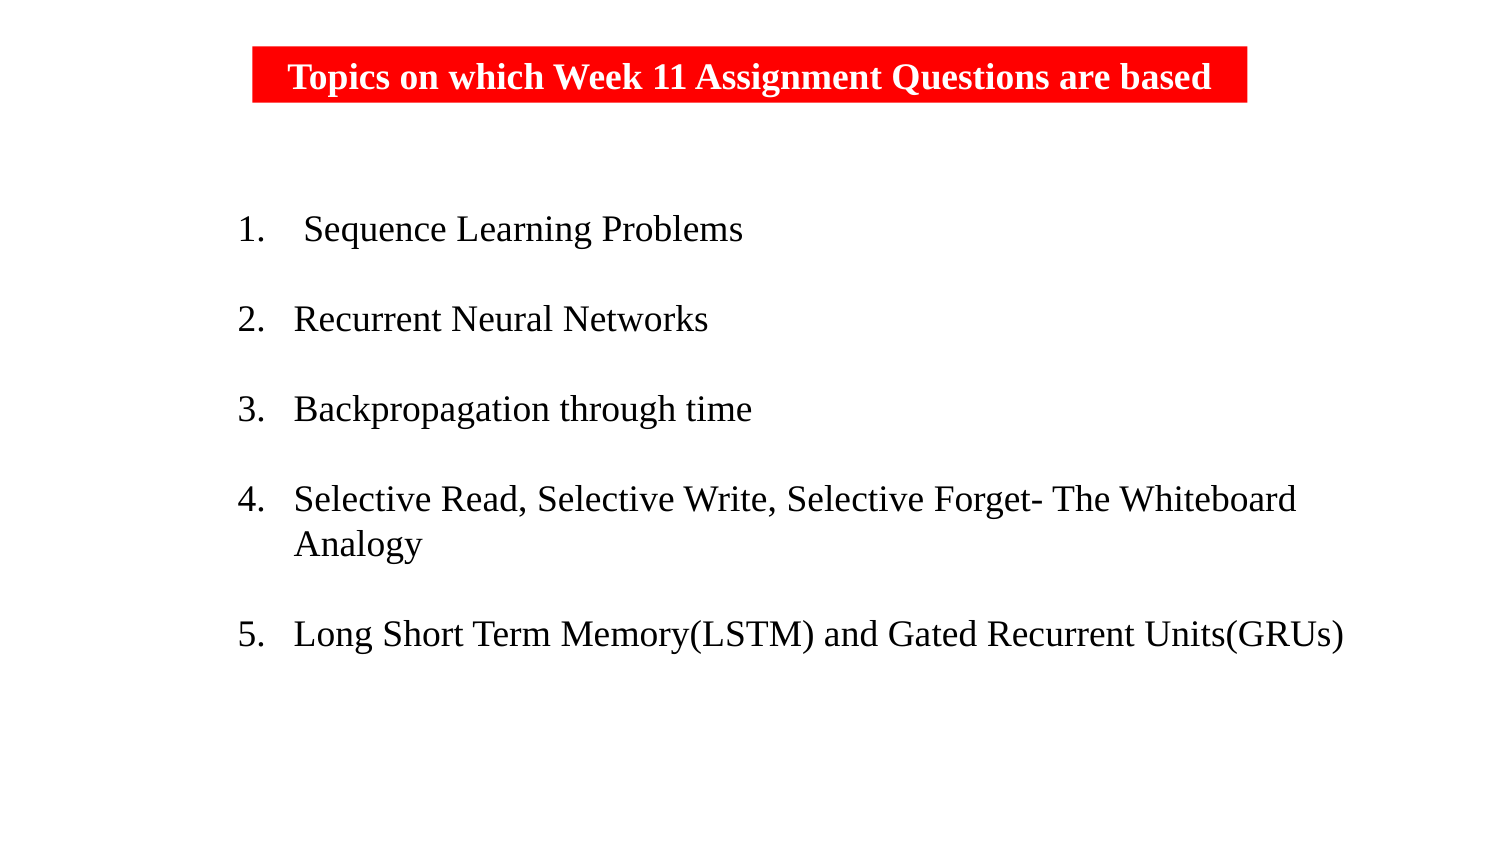

Topics on which Week 11 Assignment Questions are based
 Sequence Learning Problems

Recurrent Neural Networks

Backpropagation through time

Selective Read, Selective Write, Selective Forget- The Whiteboard Analogy

Long Short Term Memory(LSTM) and Gated Recurrent Units(GRUs)